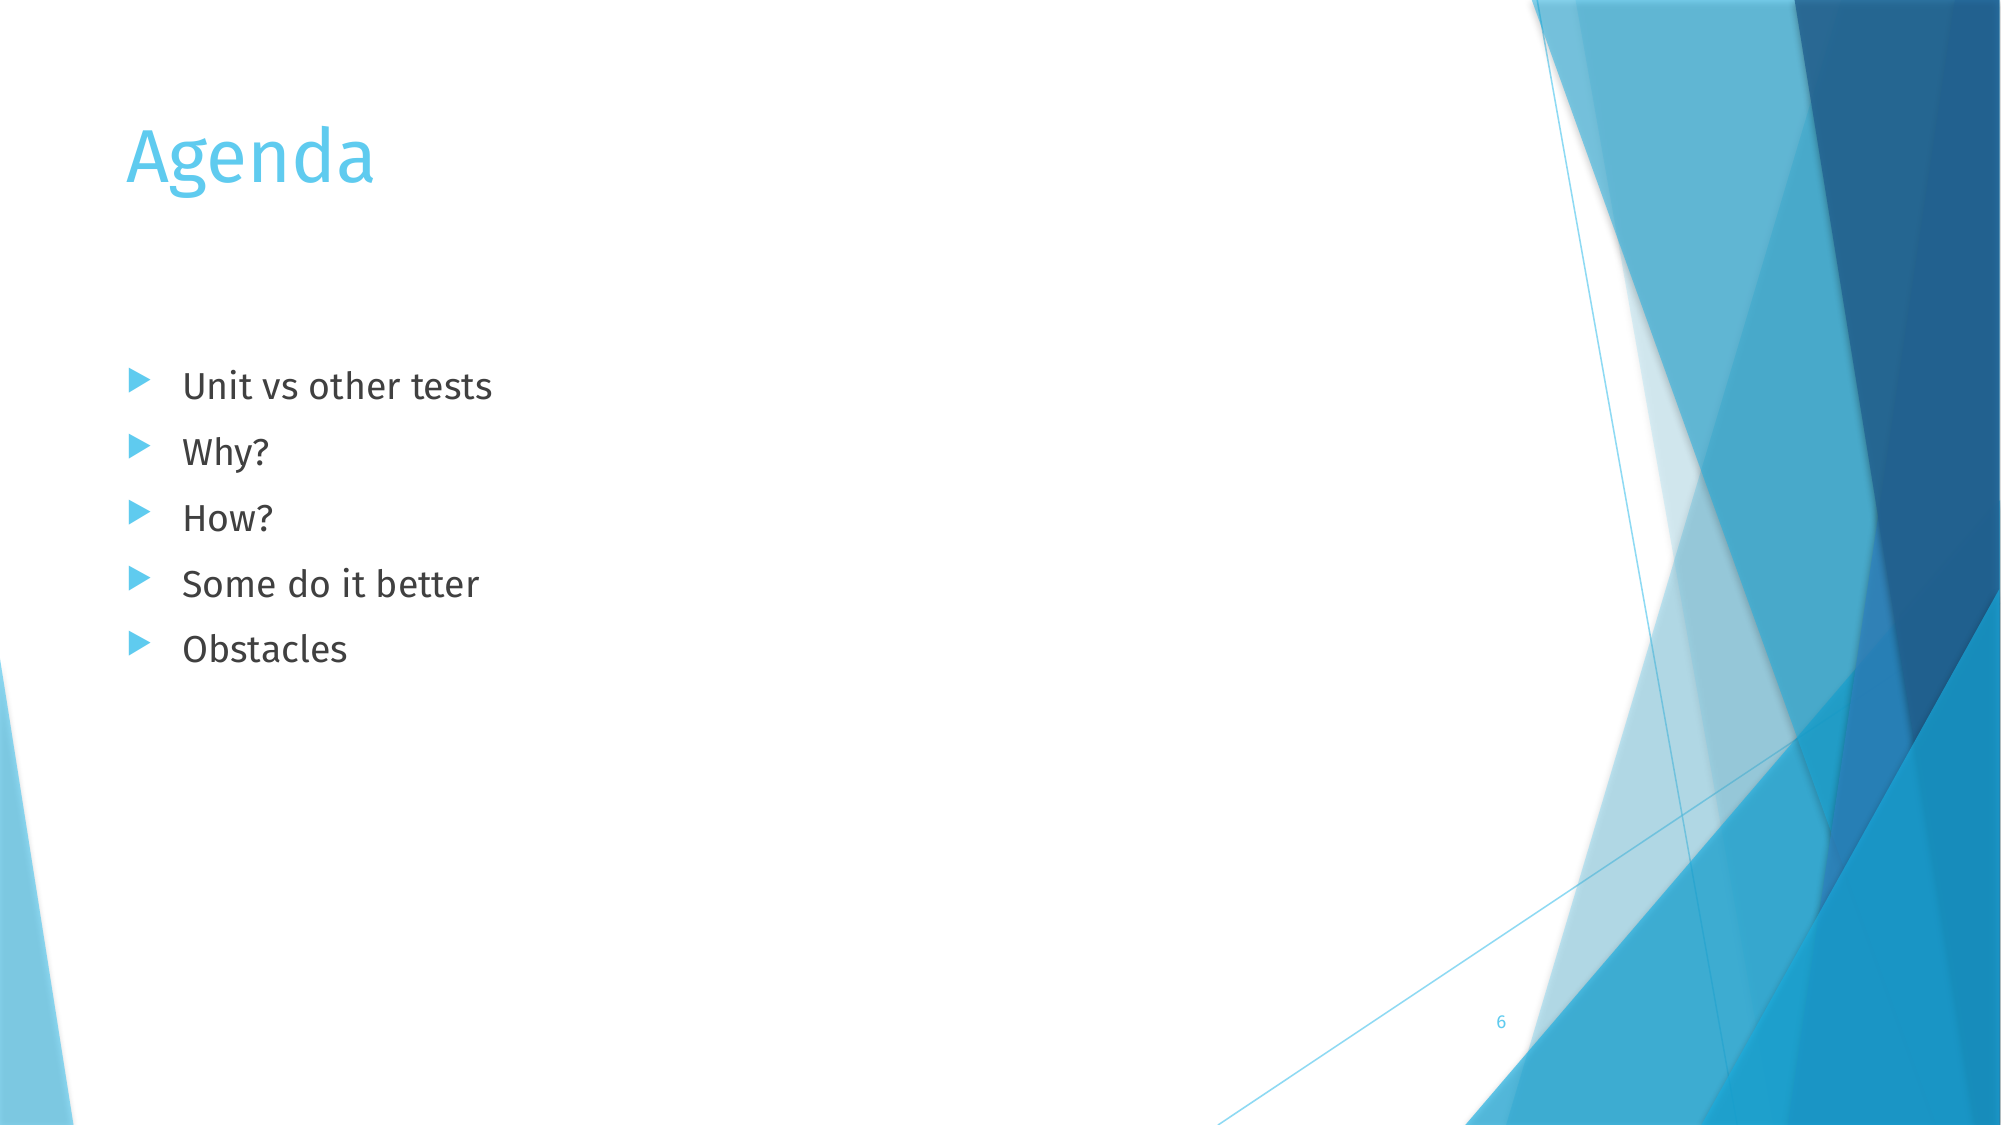

# Agenda
Unit vs other tests
Why?
How?
Some do it better
Obstacles
6